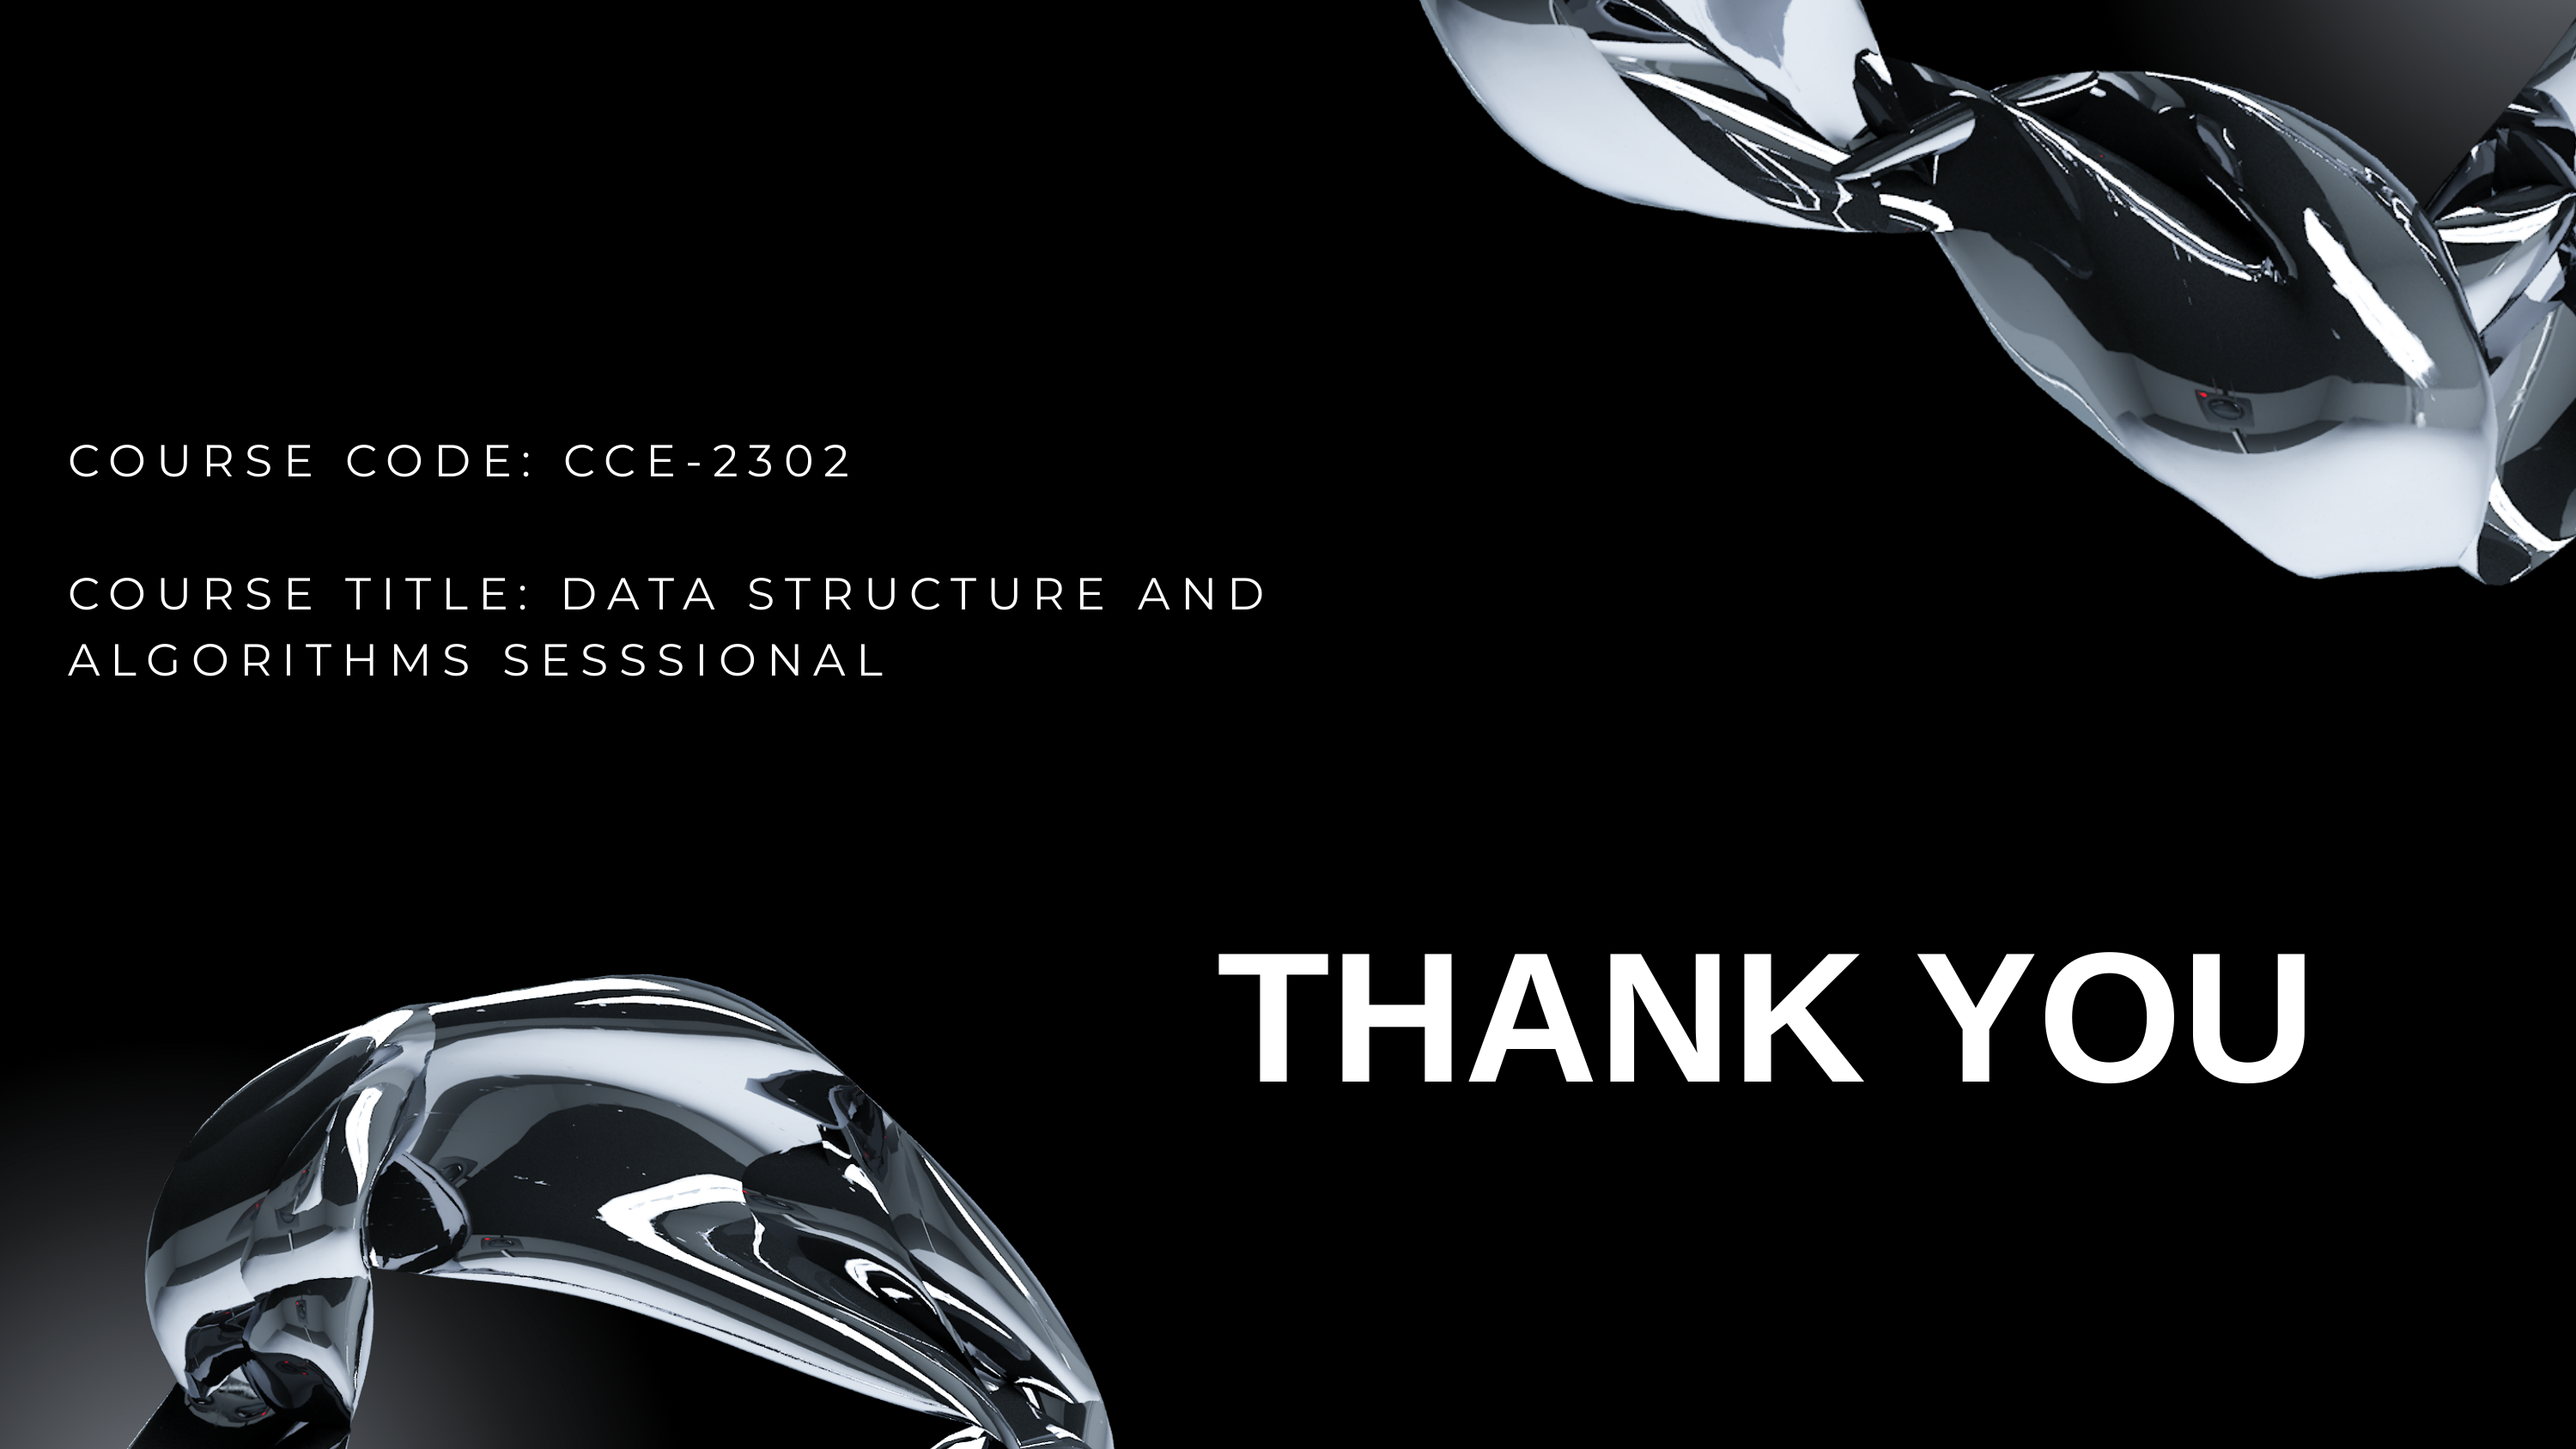

COURSE CODE: CCE-2302

COURSE TITLE: DATA STRUCTURE AND ALGORITHMS SESSSIONAL

THANK YOU